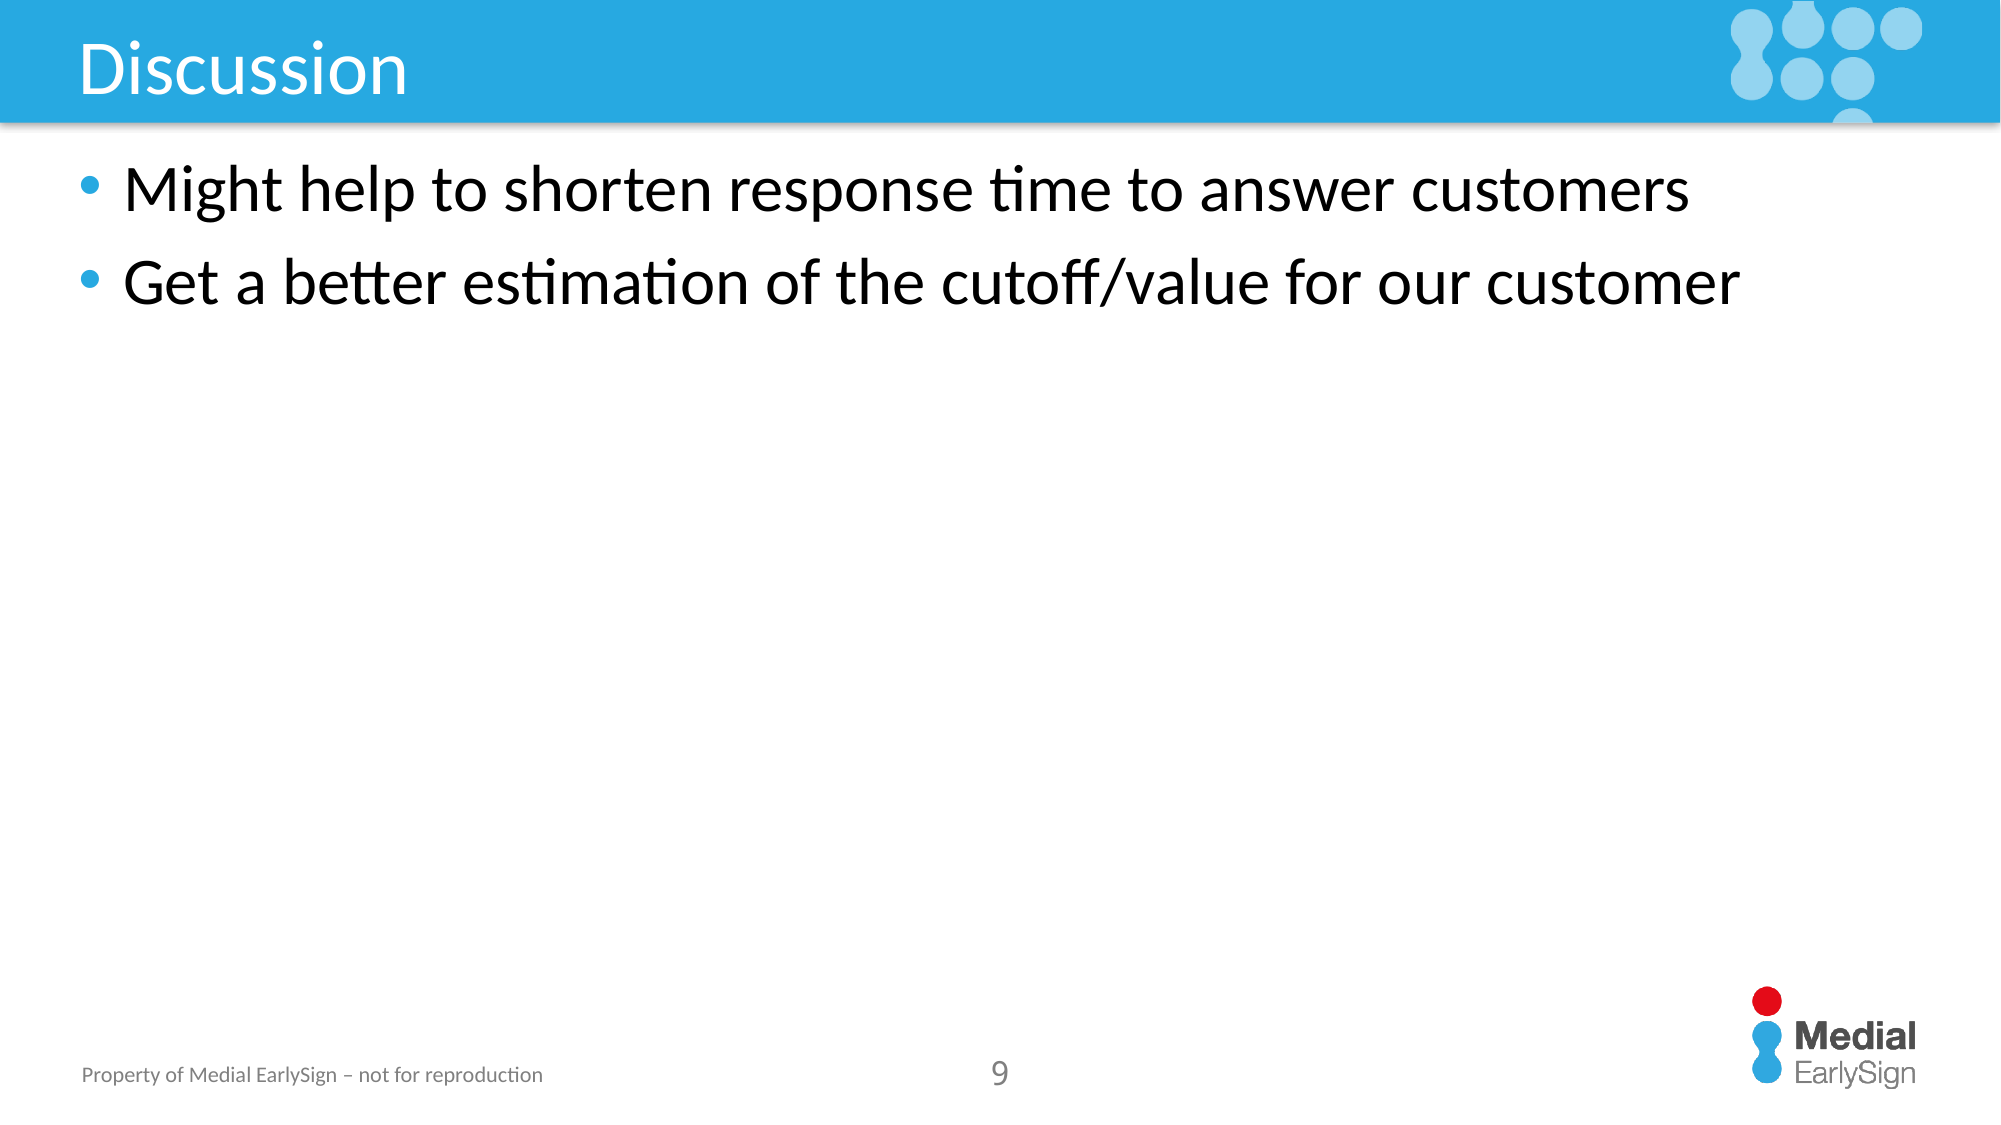

# Discussion
Might help to shorten response time to answer customers
Get a better estimation of the cutoff/value for our customer